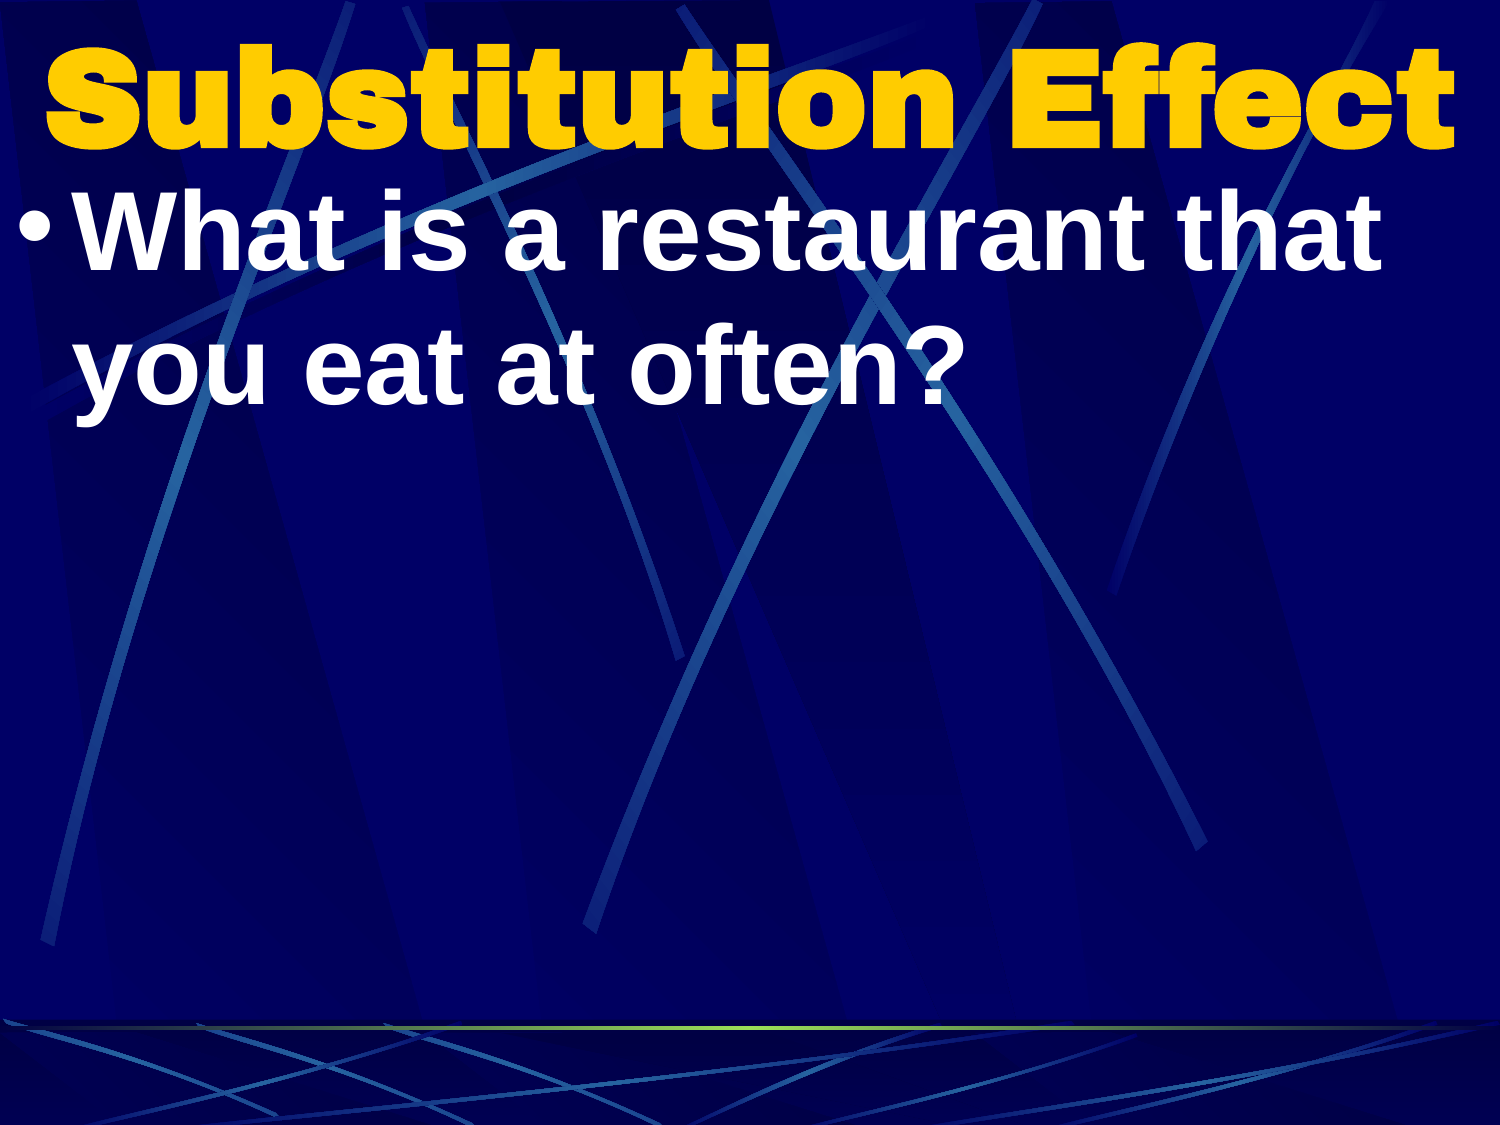

# Substitution Effect
What is a restaurant that you eat at often?